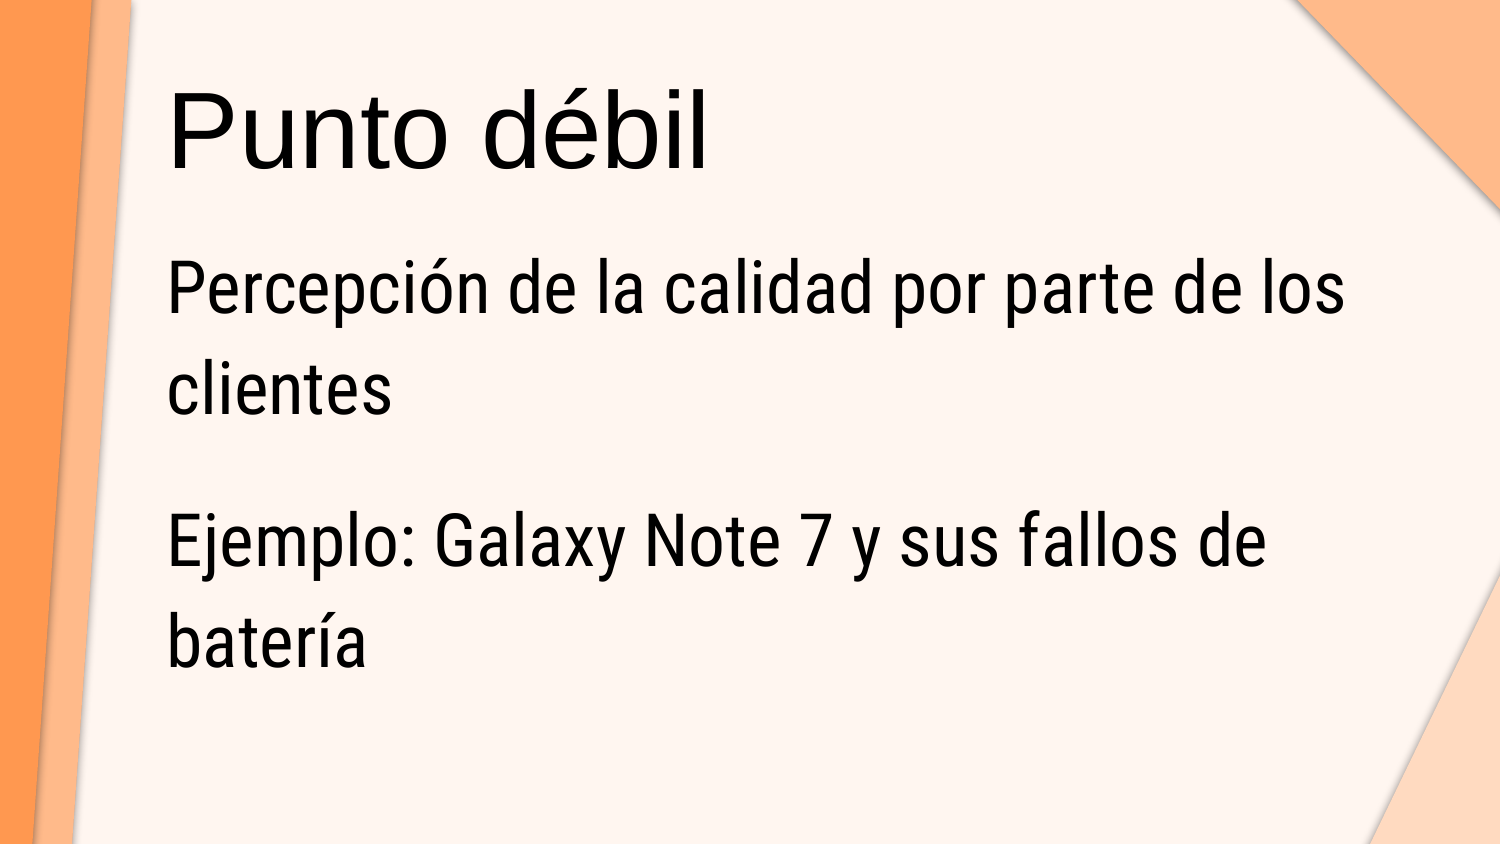

# Punto débil
Percepción de la calidad por parte de los clientes

Ejemplo: Galaxy Note 7 y sus fallos de batería